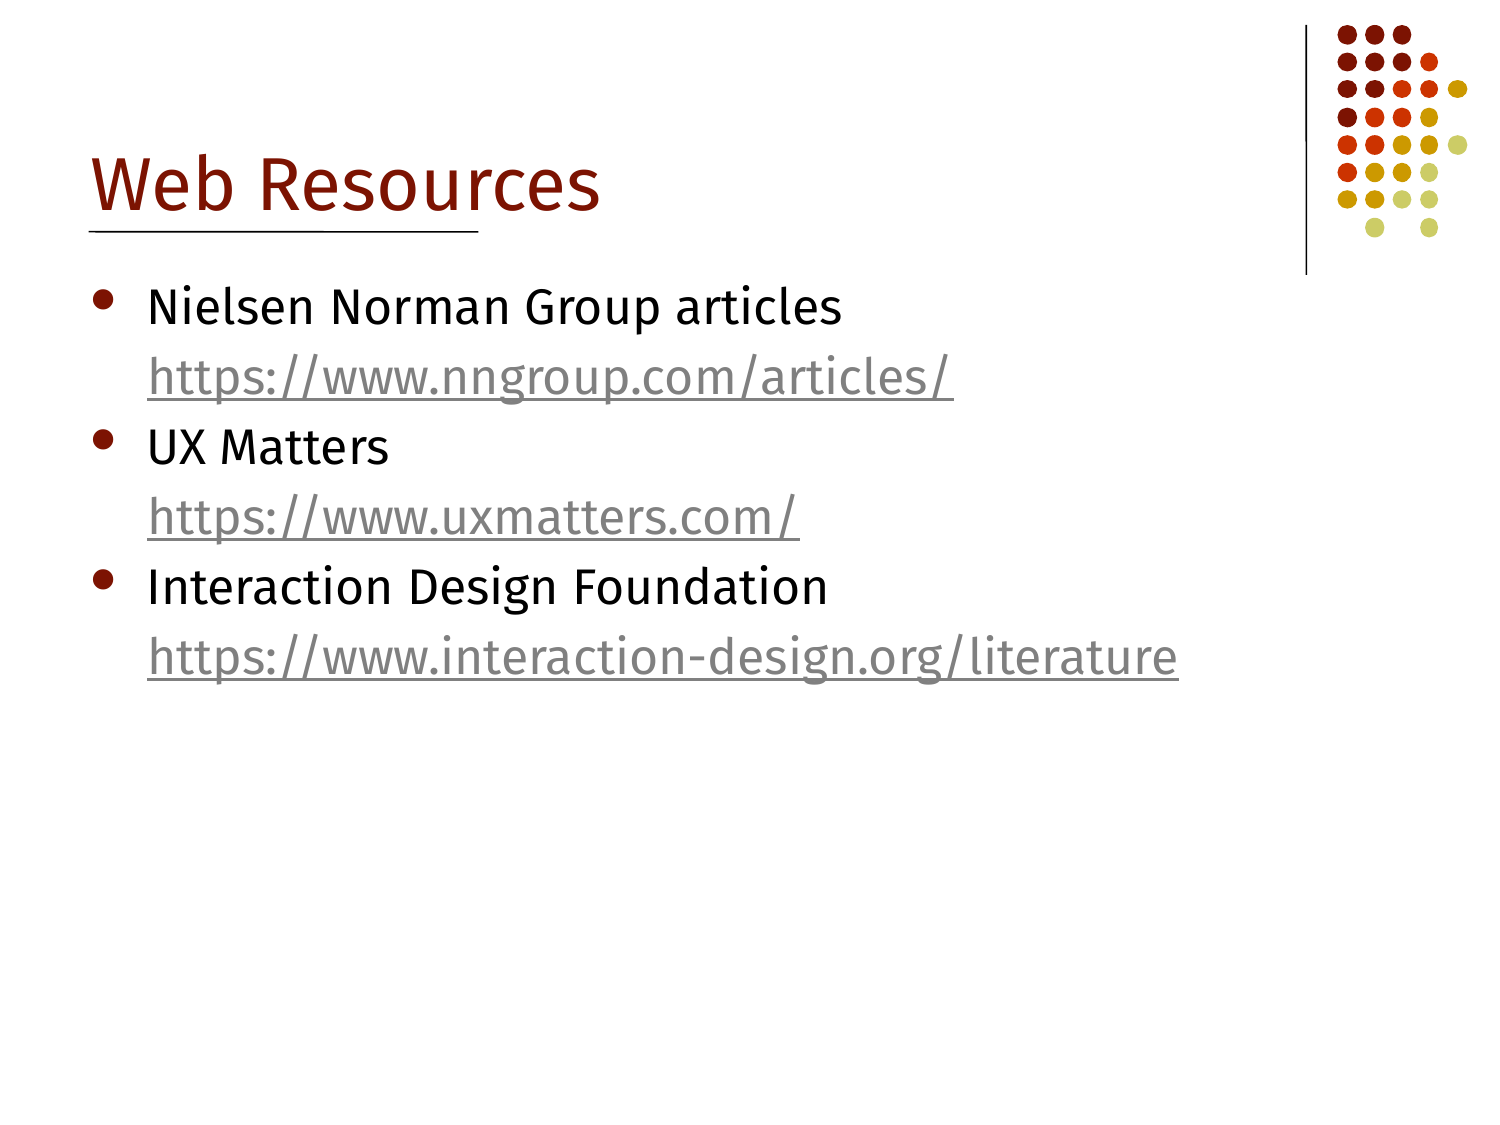

# Web Resources
Nielsen Norman Group articles
https://www.nngroup.com/articles/
UX Matters
https://www.uxmatters.com/
Interaction Design Foundation
https://www.interaction-design.org/literature